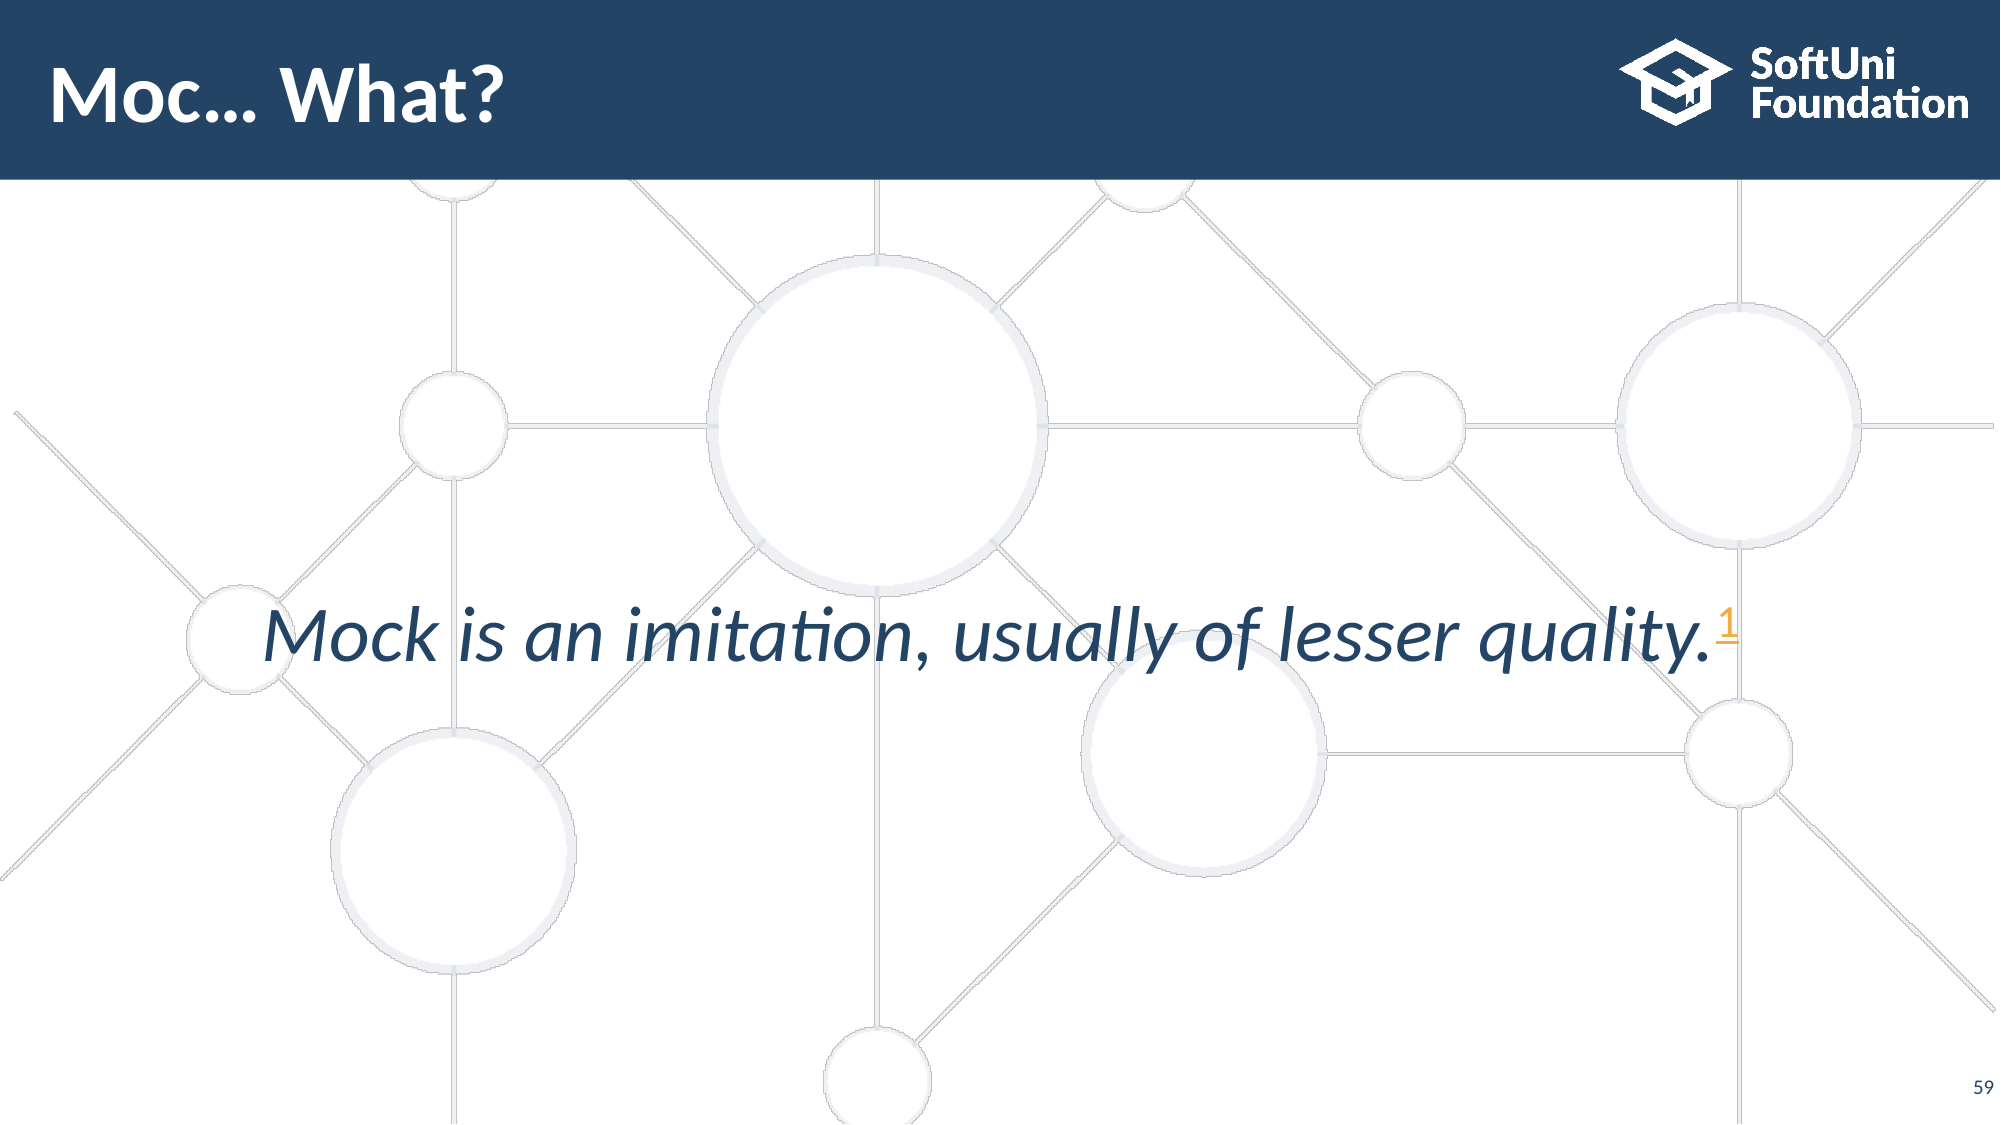

# Moc… What?
Mock is an imitation, usually of lesser quality.1
59